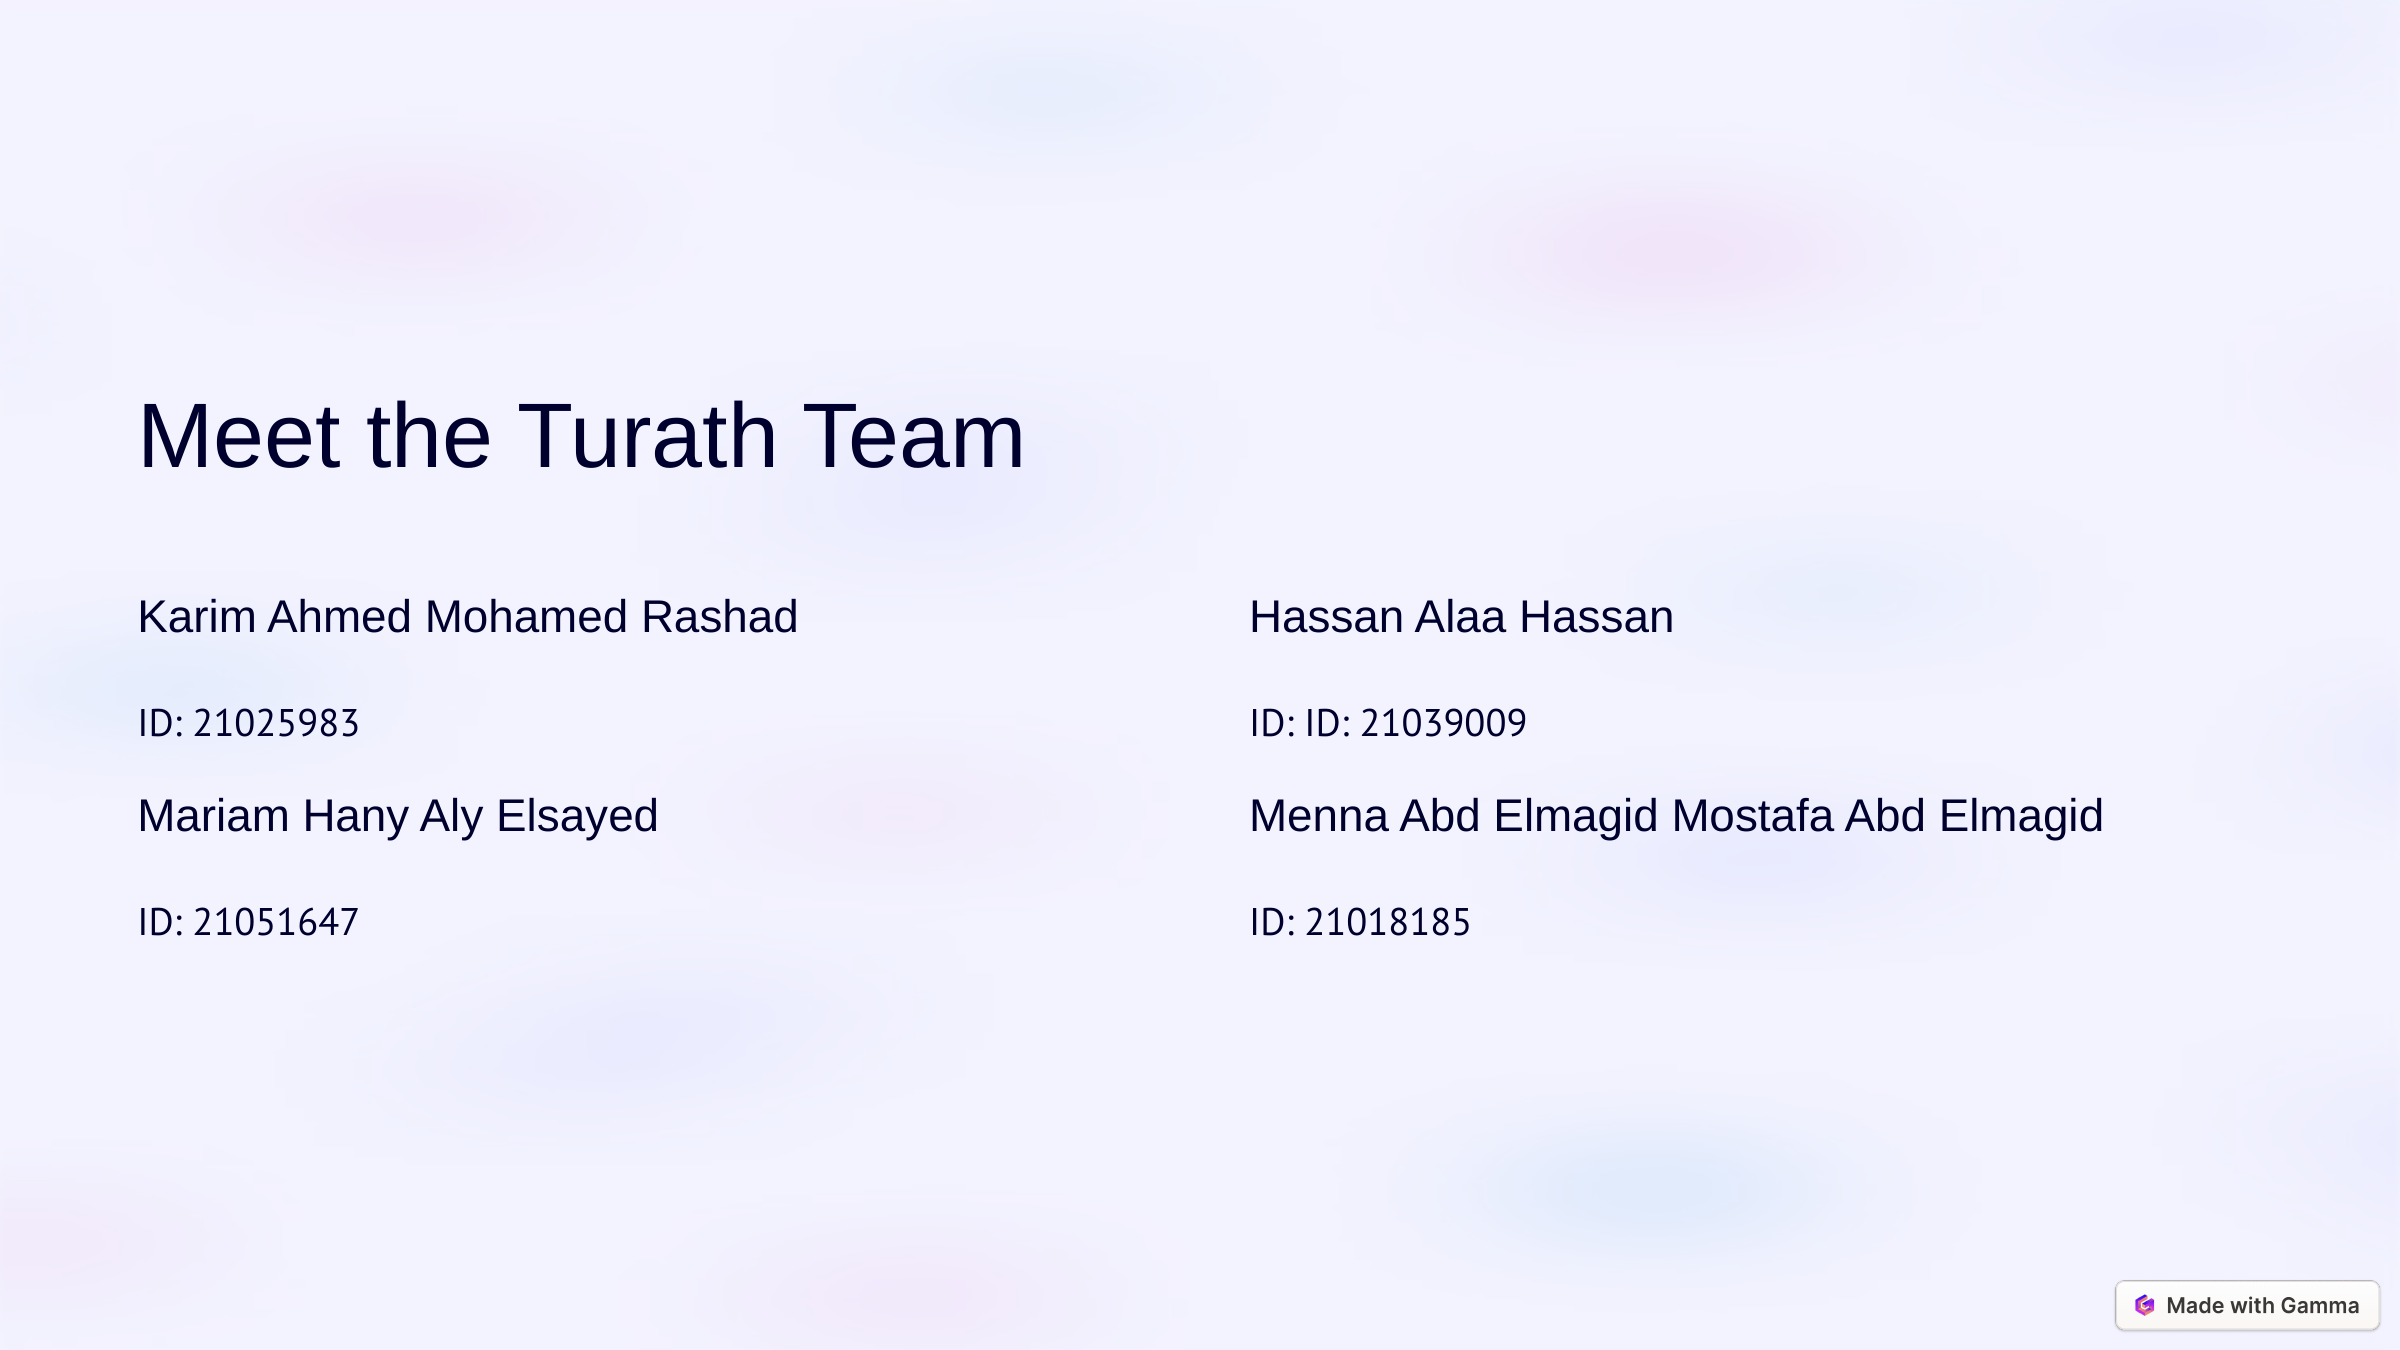

Meet the Turath Team
Karim Ahmed Mohamed Rashad
Hassan Alaa Hassan
ID: 21025983
ID: ID: 21039009
Mariam Hany Aly Elsayed
Menna Abd Elmagid Mostafa Abd Elmagid
ID: 21051647
ID: 21018185